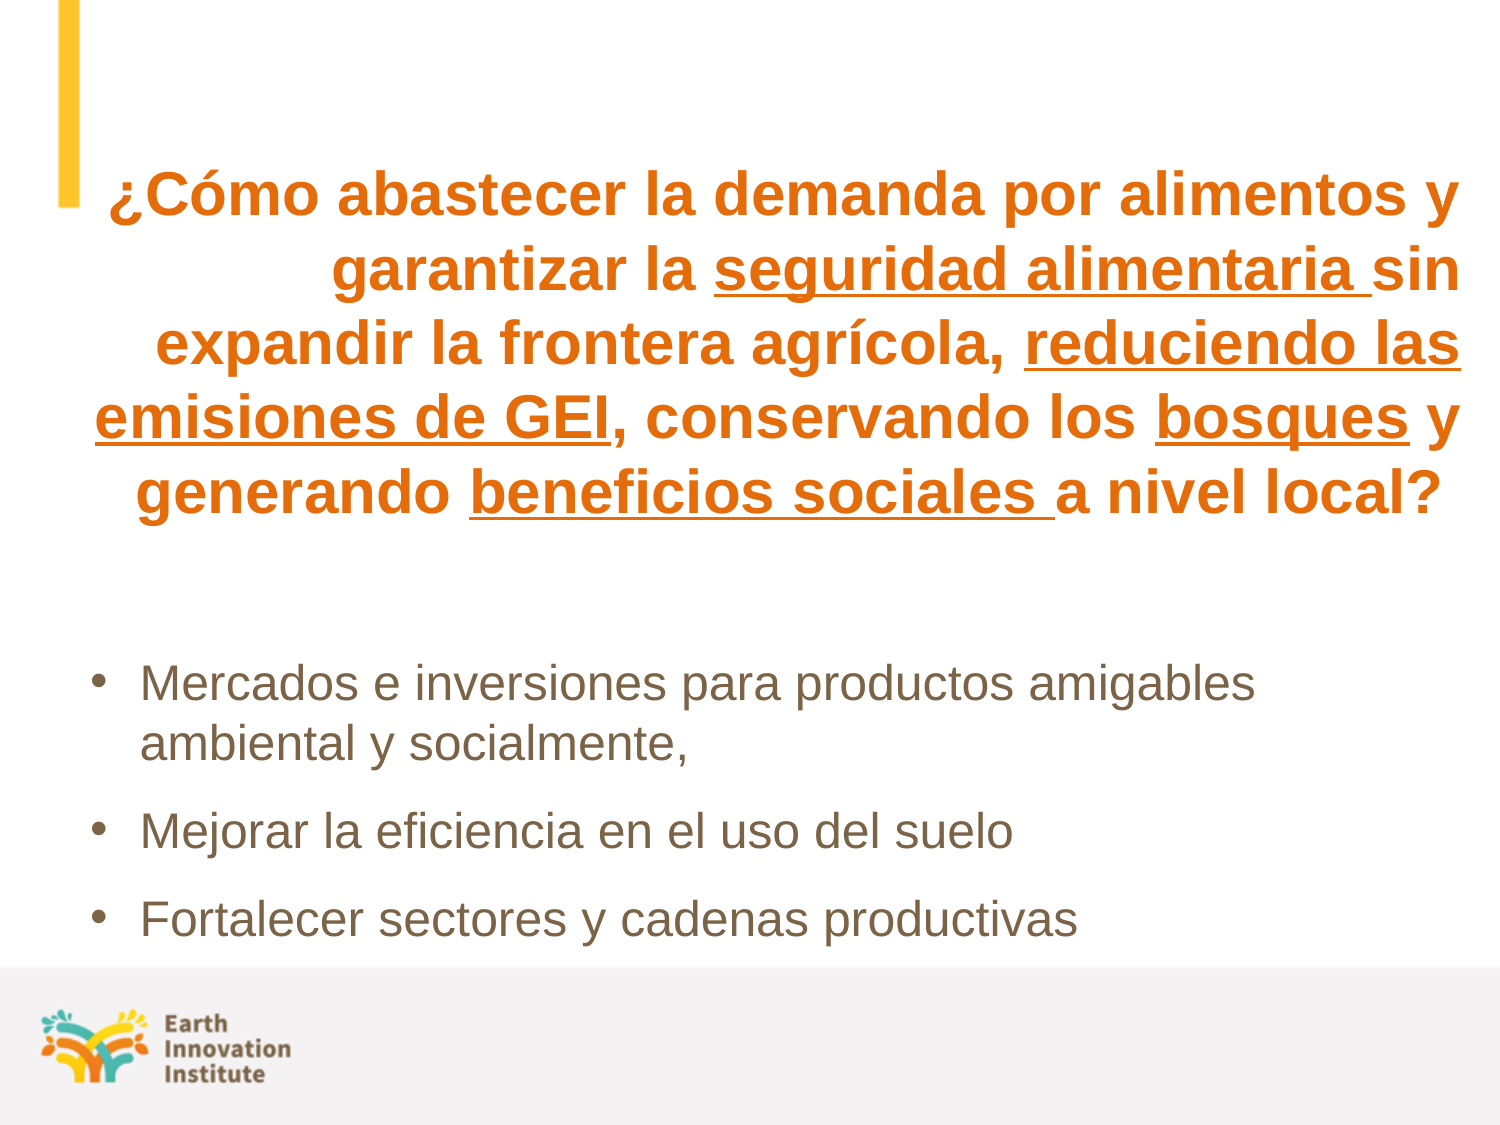

# ¿Cómo abastecer la demanda por alimentos y garantizar la seguridad alimentaria sin expandir la frontera agrícola, reduciendo las emisiones de GEI, conservando los bosques y generando beneficios sociales a nivel local?
Mercados e inversiones para productos amigables ambiental y socialmente,
Mejorar la eficiencia en el uso del suelo
Fortalecer sectores y cadenas productivas